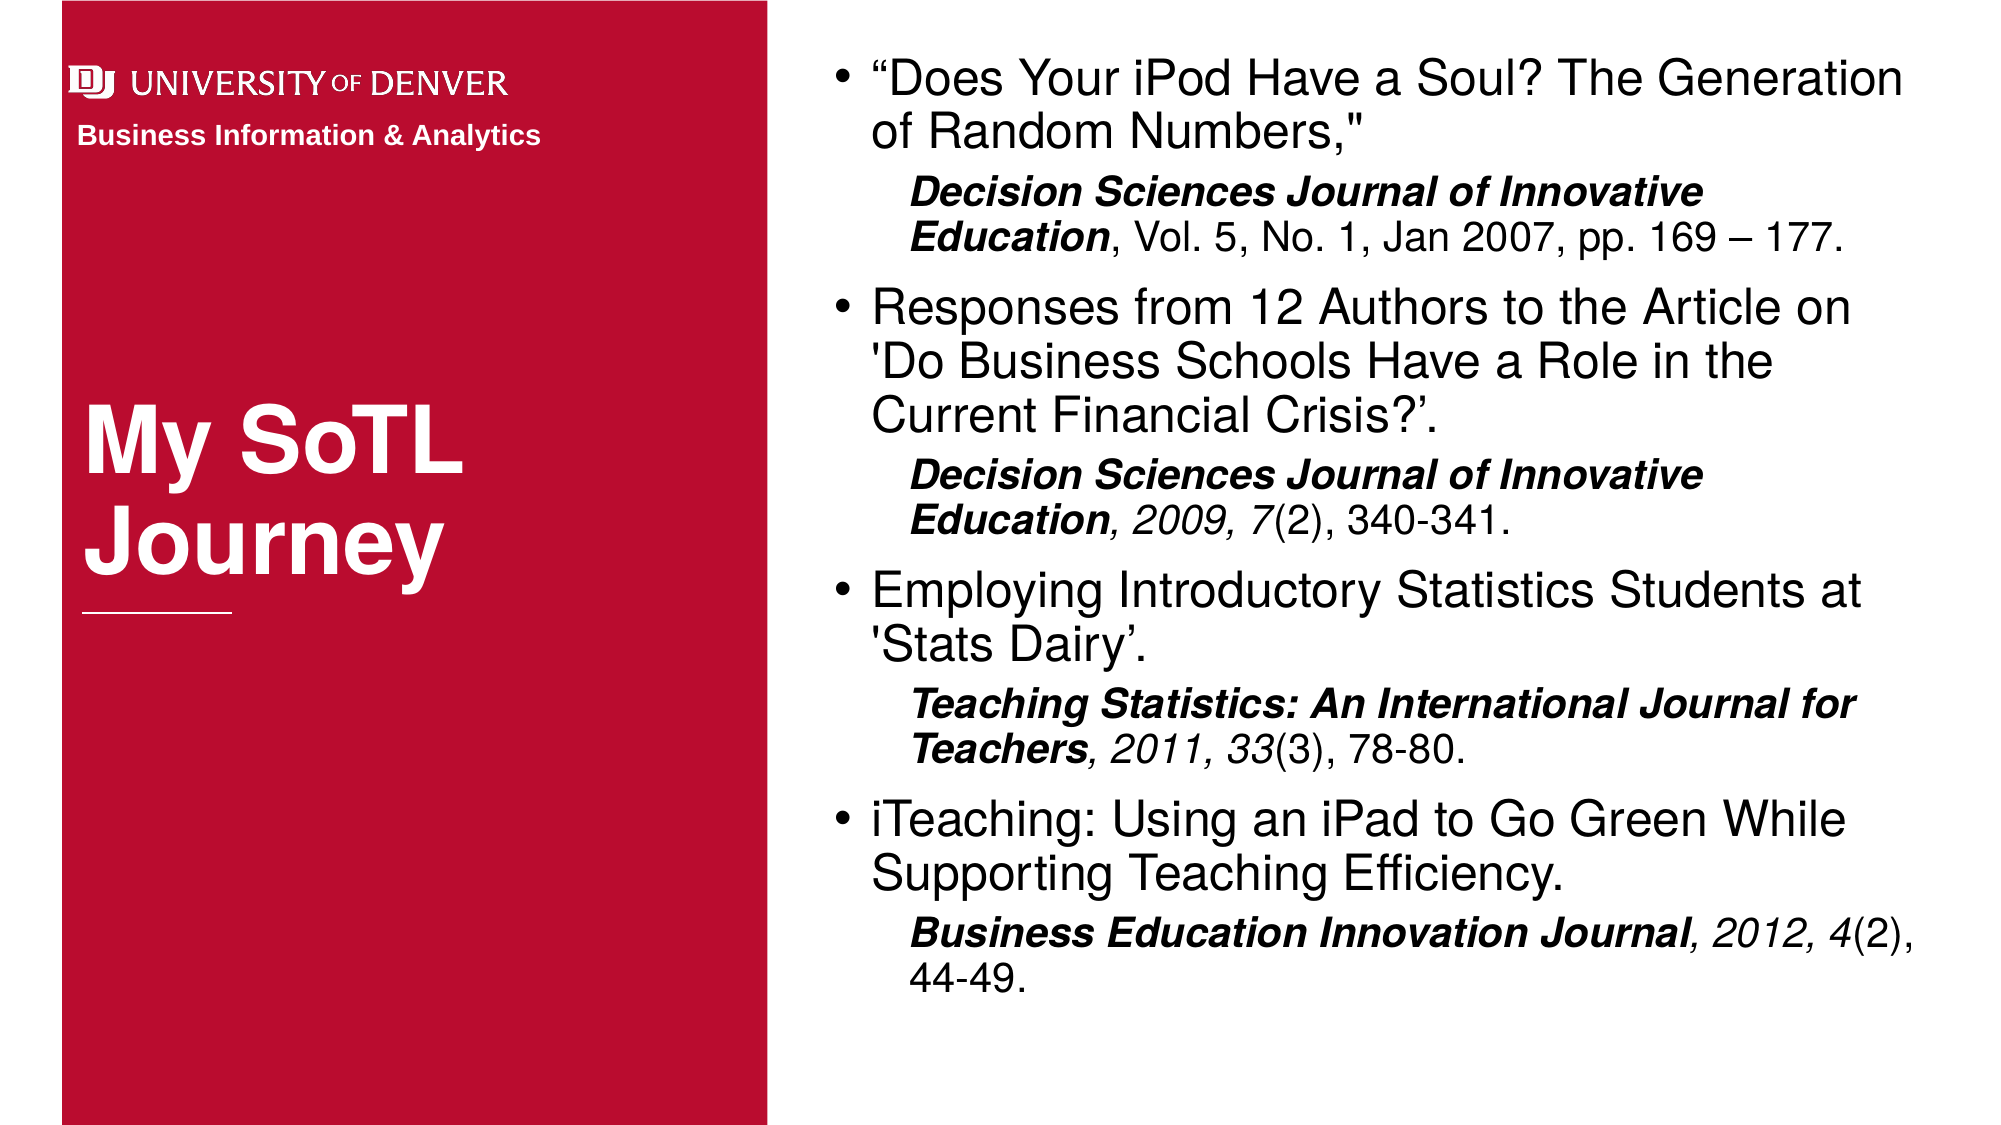

“Does Your iPod Have a Soul? The Generation of Random Numbers,"
Decision Sciences Journal of Innovative Education, Vol. 5, No. 1, Jan 2007, pp. 169 – 177.
Responses from 12 Authors to the Article on 'Do Business Schools Have a Role in the Current Financial Crisis?’.
Decision Sciences Journal of Innovative Education, 2009, 7(2), 340-341.
Employing Introductory Statistics Students at 'Stats Dairy’.
Teaching Statistics: An International Journal for Teachers, 2011, 33(3), 78-80.
iTeaching: Using an iPad to Go Green While Supporting Teaching Efficiency.
Business Education Innovation Journal, 2012, 4(2), 44-49.

# My SoTL Journey